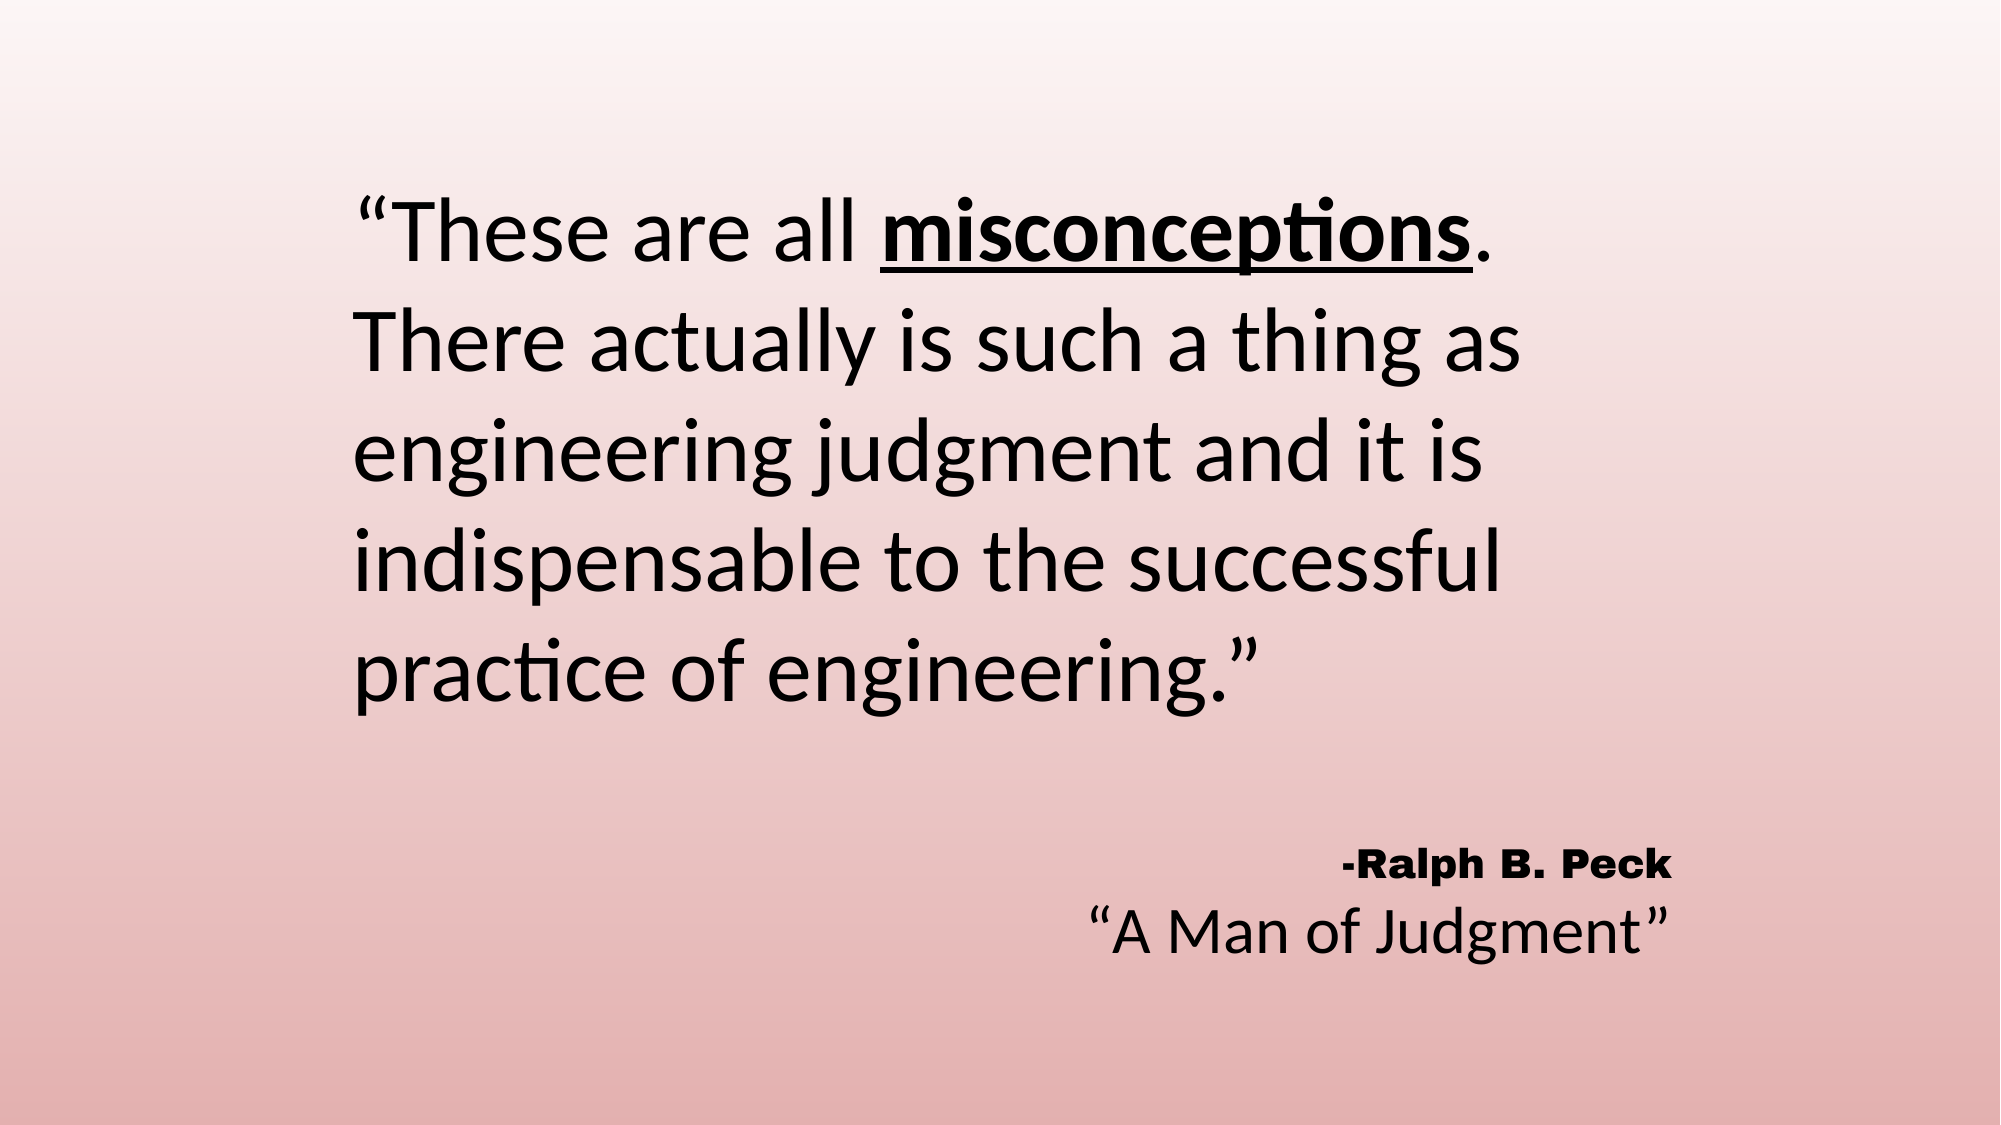

“These are all misconceptions. There actually is such a thing as engineering judgment and it is indispensable to the successful practice of engineering.”

-Ralph B. Peck
“A Man of Judgment”